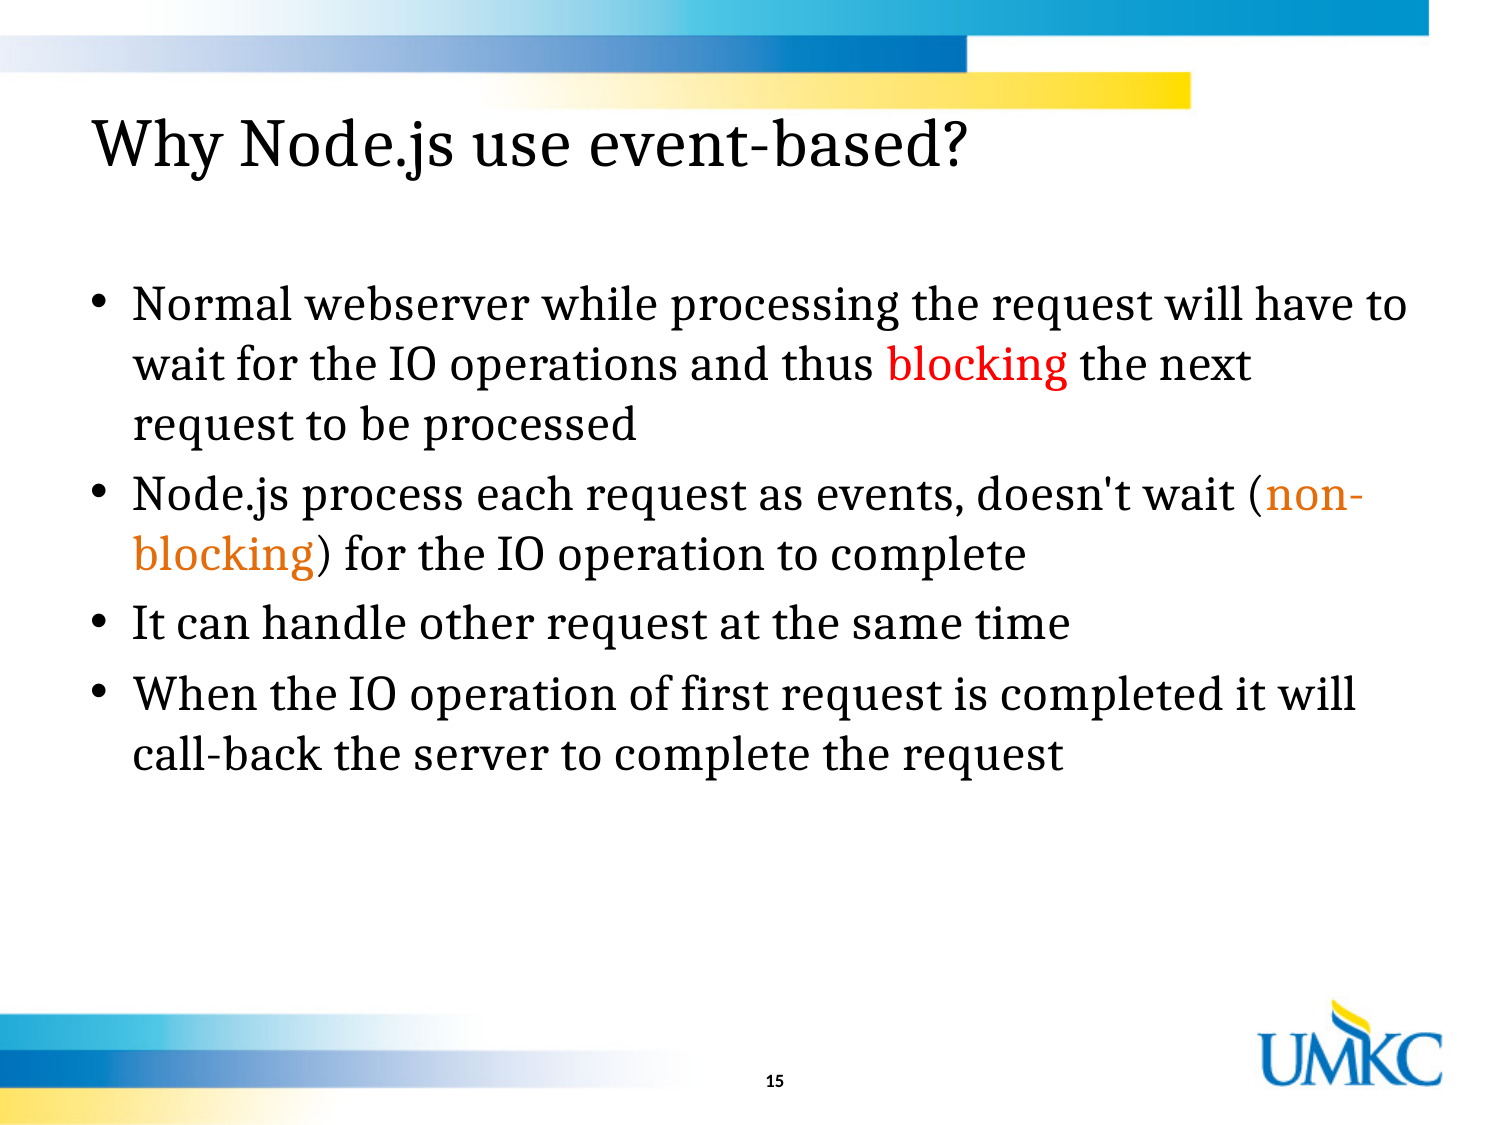

# Why Node.js use event-based?
Normal webserver while processing the request will have to wait for the IO operations and thus blocking the next request to be processed
Node.js process each request as events, doesn't wait (non-blocking) for the IO operation to complete
It can handle other request at the same time
When the IO operation of first request is completed it will call-back the server to complete the request
15